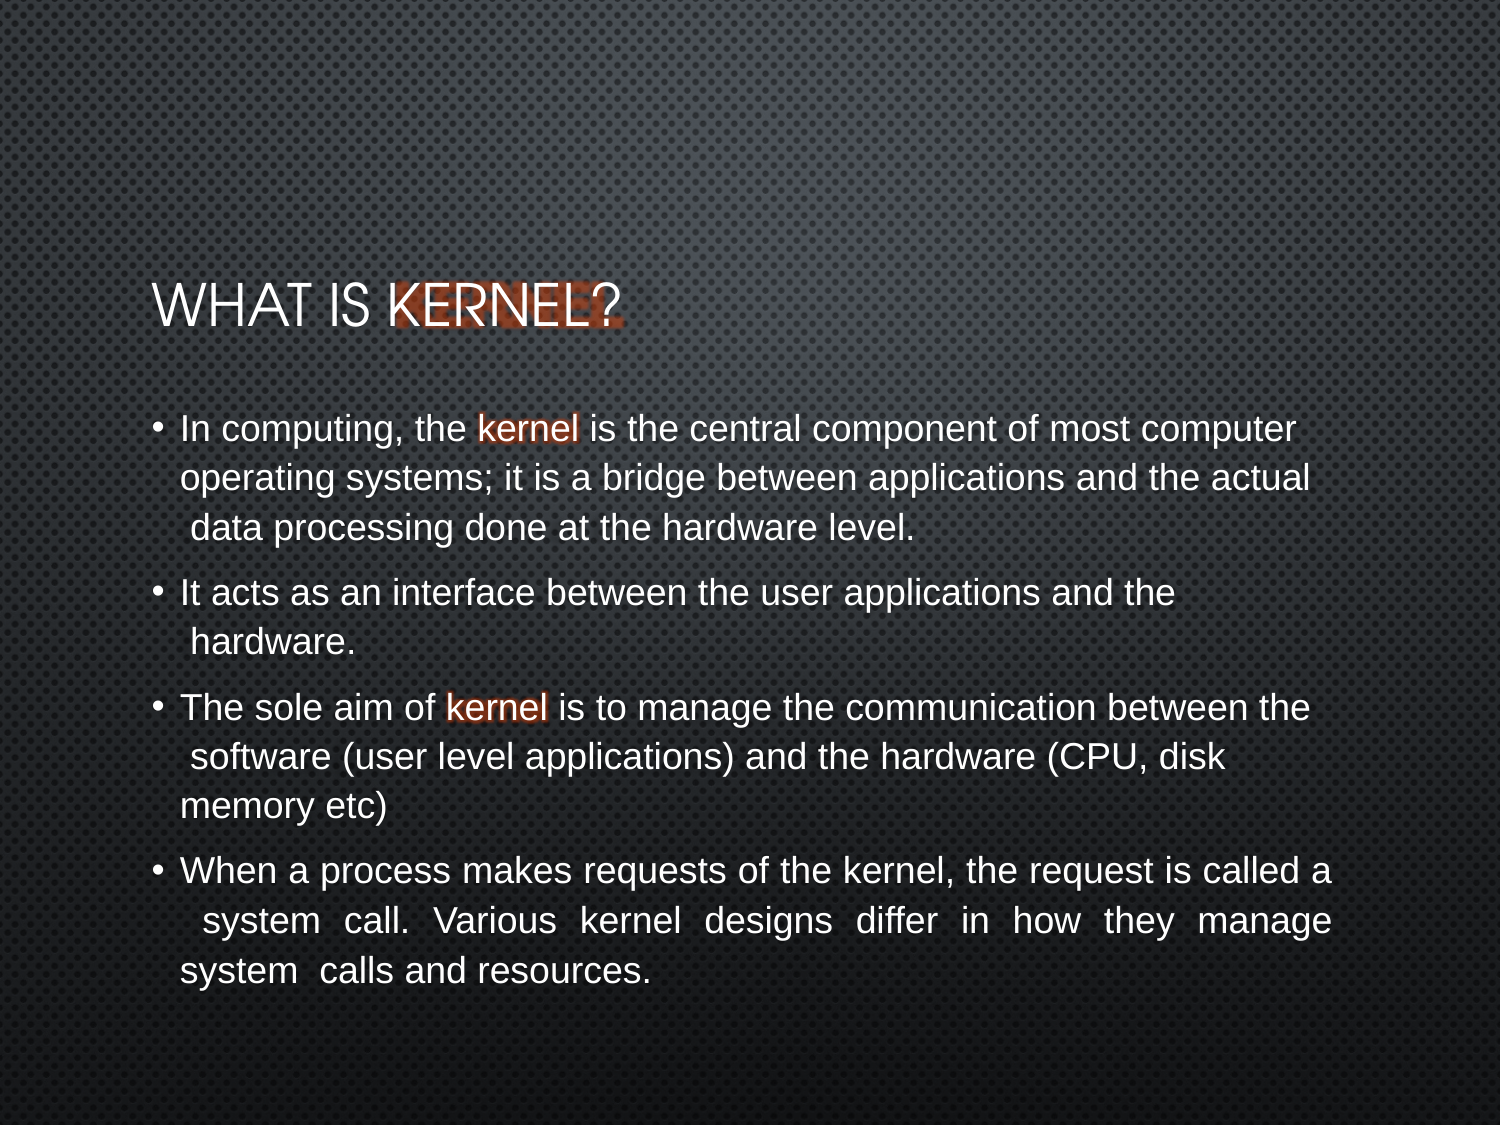

# WHAT IS KERNEL?

In computing, the kernel is the central component of most computer  operating systems; it is a bridge between applications and the actual  data processing done at the hardware level.
It acts as an interface between the user applications and the  hardware.
The sole aim of kernel is to manage the communication between the  software (user level applications) and the hardware (CPU, disk  memory etc)
When a process makes requests of the kernel, the request is called a  system call. Various kernel designs differ in how they manage system  calls and resources.